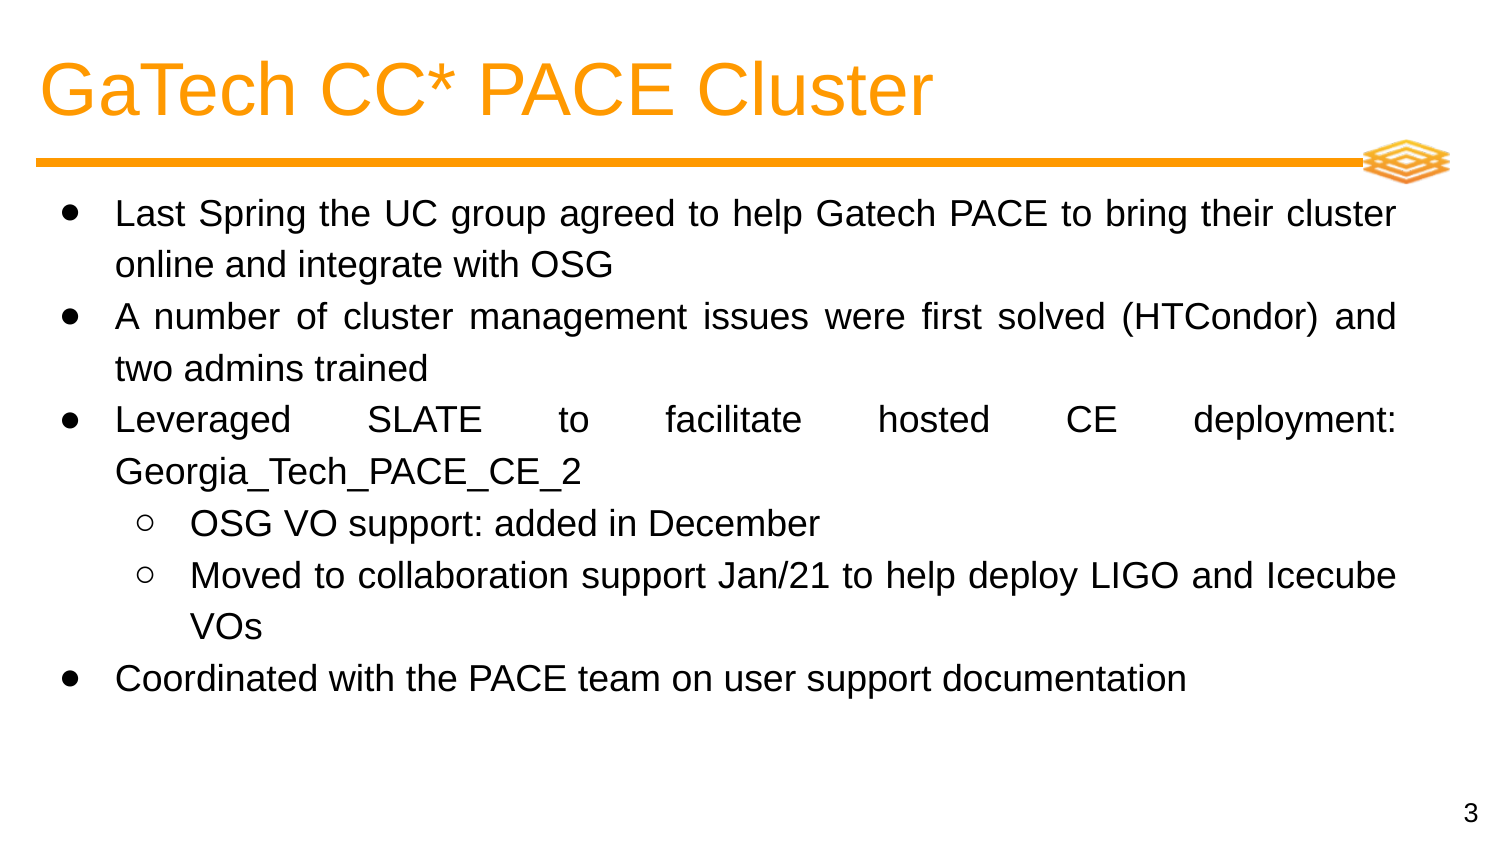

# GaTech CC* PACE Cluster
Last Spring the UC group agreed to help Gatech PACE to bring their cluster online and integrate with OSG
A number of cluster management issues were first solved (HTCondor) and two admins trained
Leveraged SLATE to facilitate hosted CE deployment: Georgia_Tech_PACE_CE_2
OSG VO support: added in December
Moved to collaboration support Jan/21 to help deploy LIGO and Icecube VOs
Coordinated with the PACE team on user support documentation
3